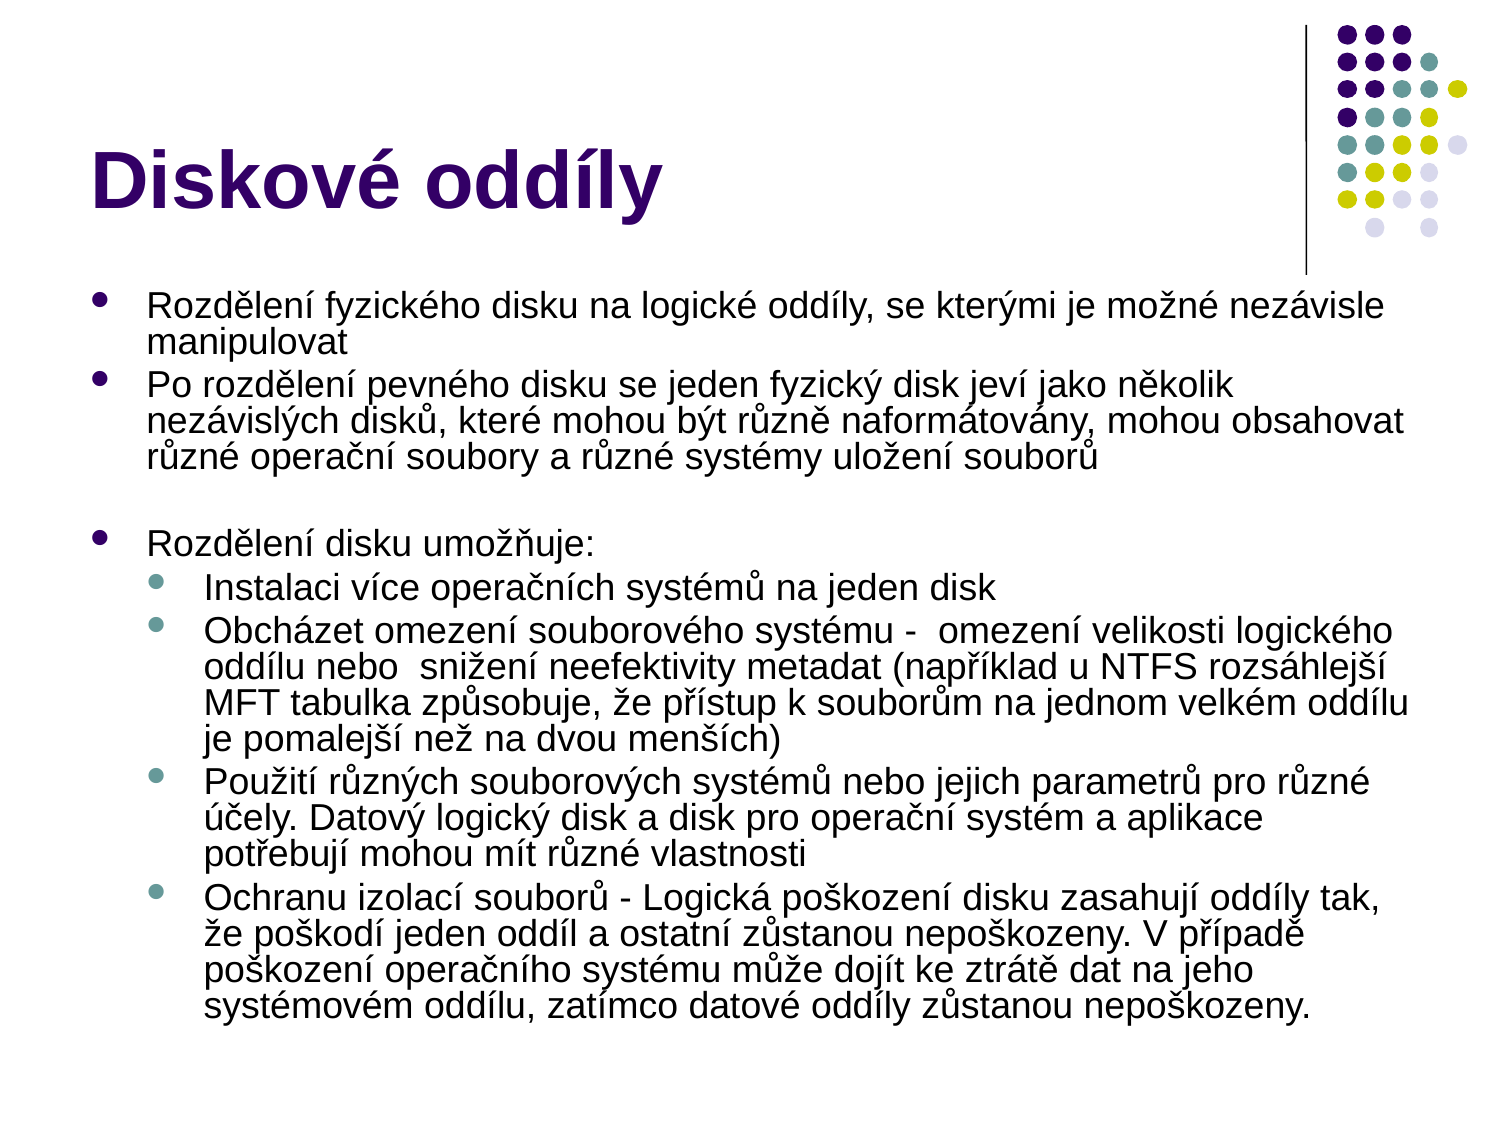

# Diskové oddíly
Rozdělení fyzického disku na logické oddíly, se kterými je možné nezávisle manipulovat
Po rozdělení pevného disku se jeden fyzický disk jeví jako několik nezávislých disků, které mohou být různě naformátovány, mohou obsahovat různé operační soubory a různé systémy uložení souborů

Rozdělení disku umožňuje:
Instalaci více operačních systémů na jeden disk
Obcházet omezení souborového systému -  omezení velikosti logického oddílu nebo  snižení neefektivity metadat (například u NTFS rozsáhlejší MFT tabulka způsobuje, že přístup k souborům na jednom velkém oddílu je pomalejší než na dvou menších)
Použití různých souborových systémů nebo jejich parametrů pro různé účely. Datový logický disk a disk pro operační systém a aplikace potřebují mohou mít různé vlastnosti
Ochranu izolací souborů - Logická poškození disku zasahují oddíly tak, že poškodí jeden oddíl a ostatní zůstanou nepoškozeny. V případě poškození operačního systému může dojít ke ztrátě dat na jeho systémovém oddílu, zatímco datové oddíly zůstanou nepoškozeny.